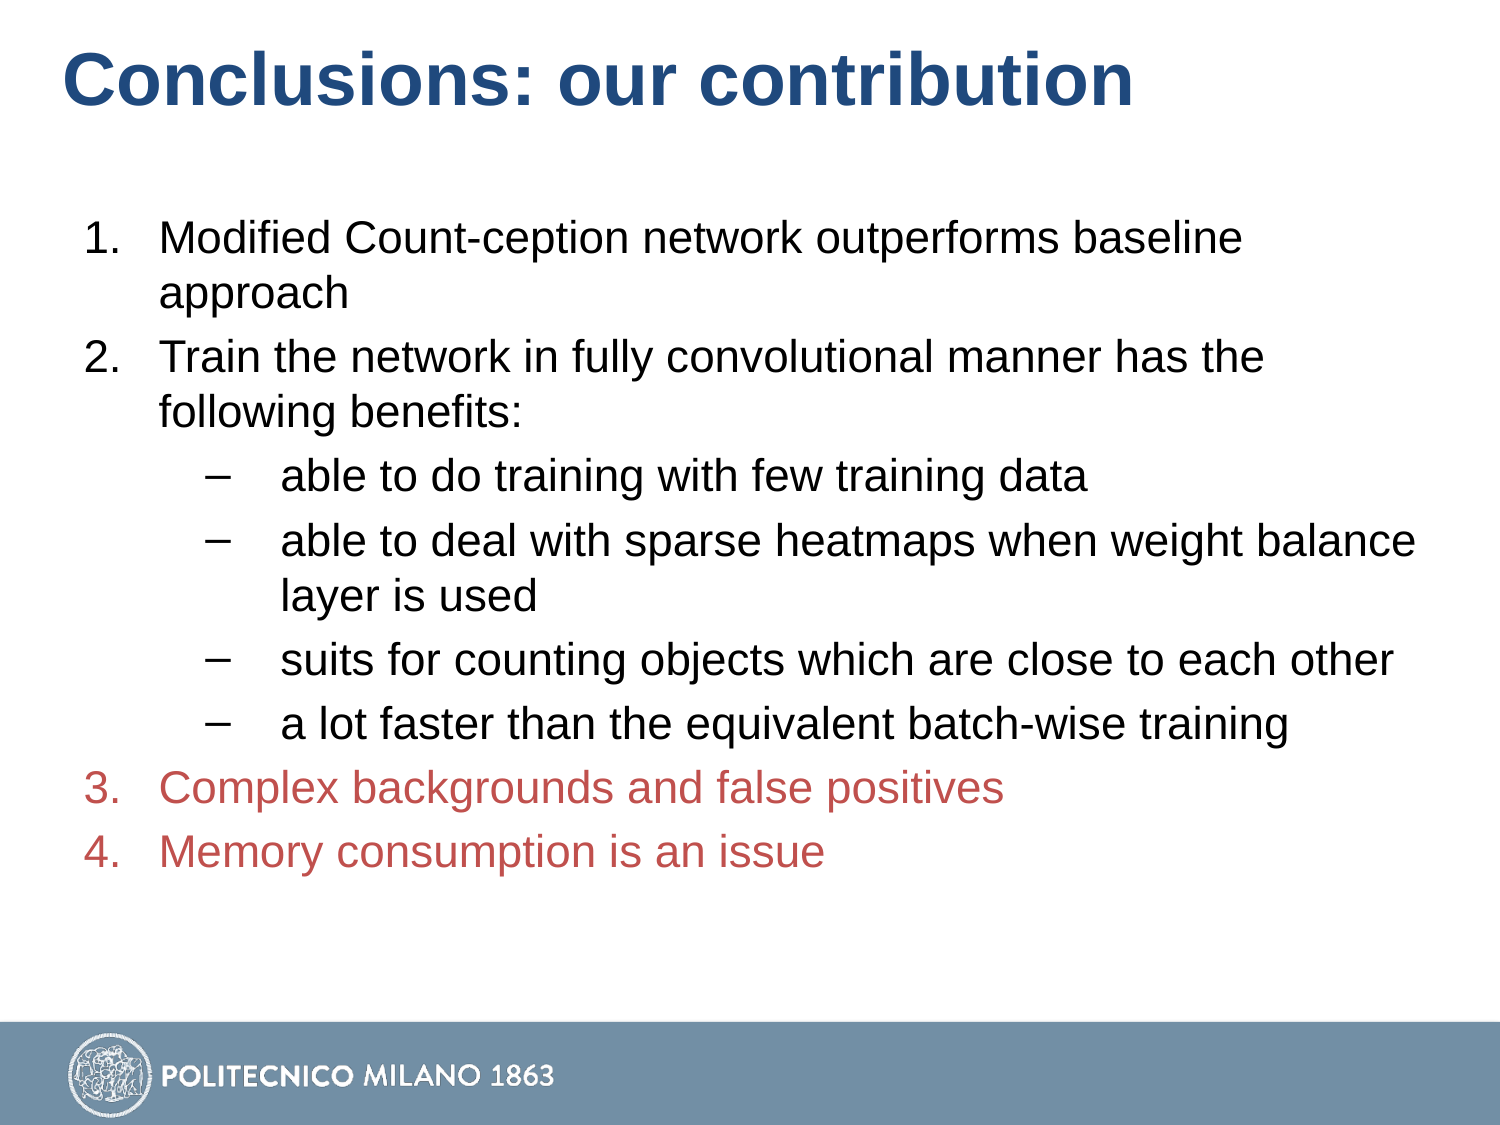

# Conclusions: our contribution
Modified Count-ception network outperforms baseline approach
Train the network in fully convolutional manner has the following benefits:
able to do training with few training data
able to deal with sparse heatmaps when weight balance layer is used
suits for counting objects which are close to each other
a lot faster than the equivalent batch-wise training
Complex backgrounds and false positives
Memory consumption is an issue